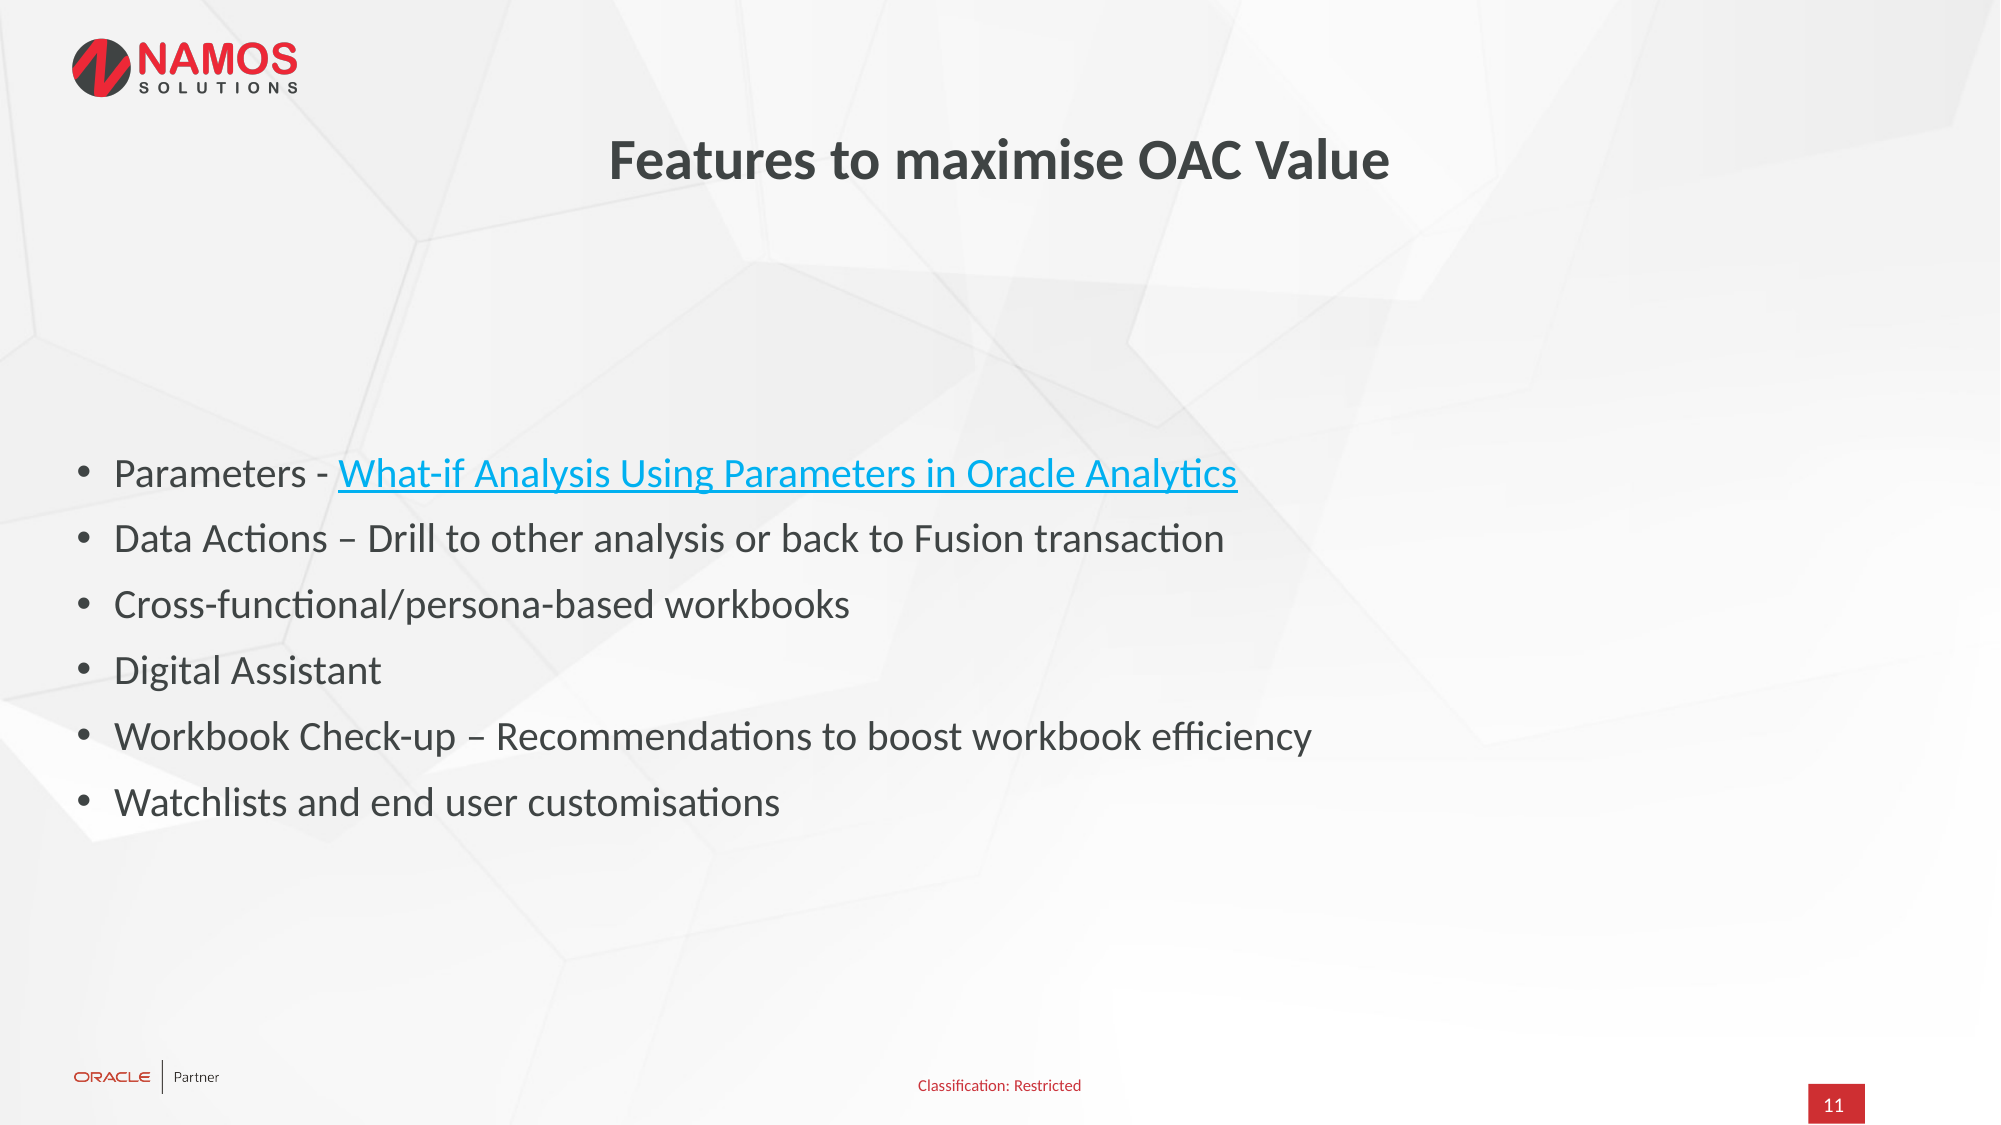

Features to maximise OAC Value

Parameters - What-if Analysis Using Parameters in Oracle Analytics
Data Actions – Drill to other analysis or back to Fusion transaction
Cross-functional/persona-based workbooks
Digital Assistant
Workbook Check-up – Recommendations to boost workbook efficiency
Watchlists and end user customisations